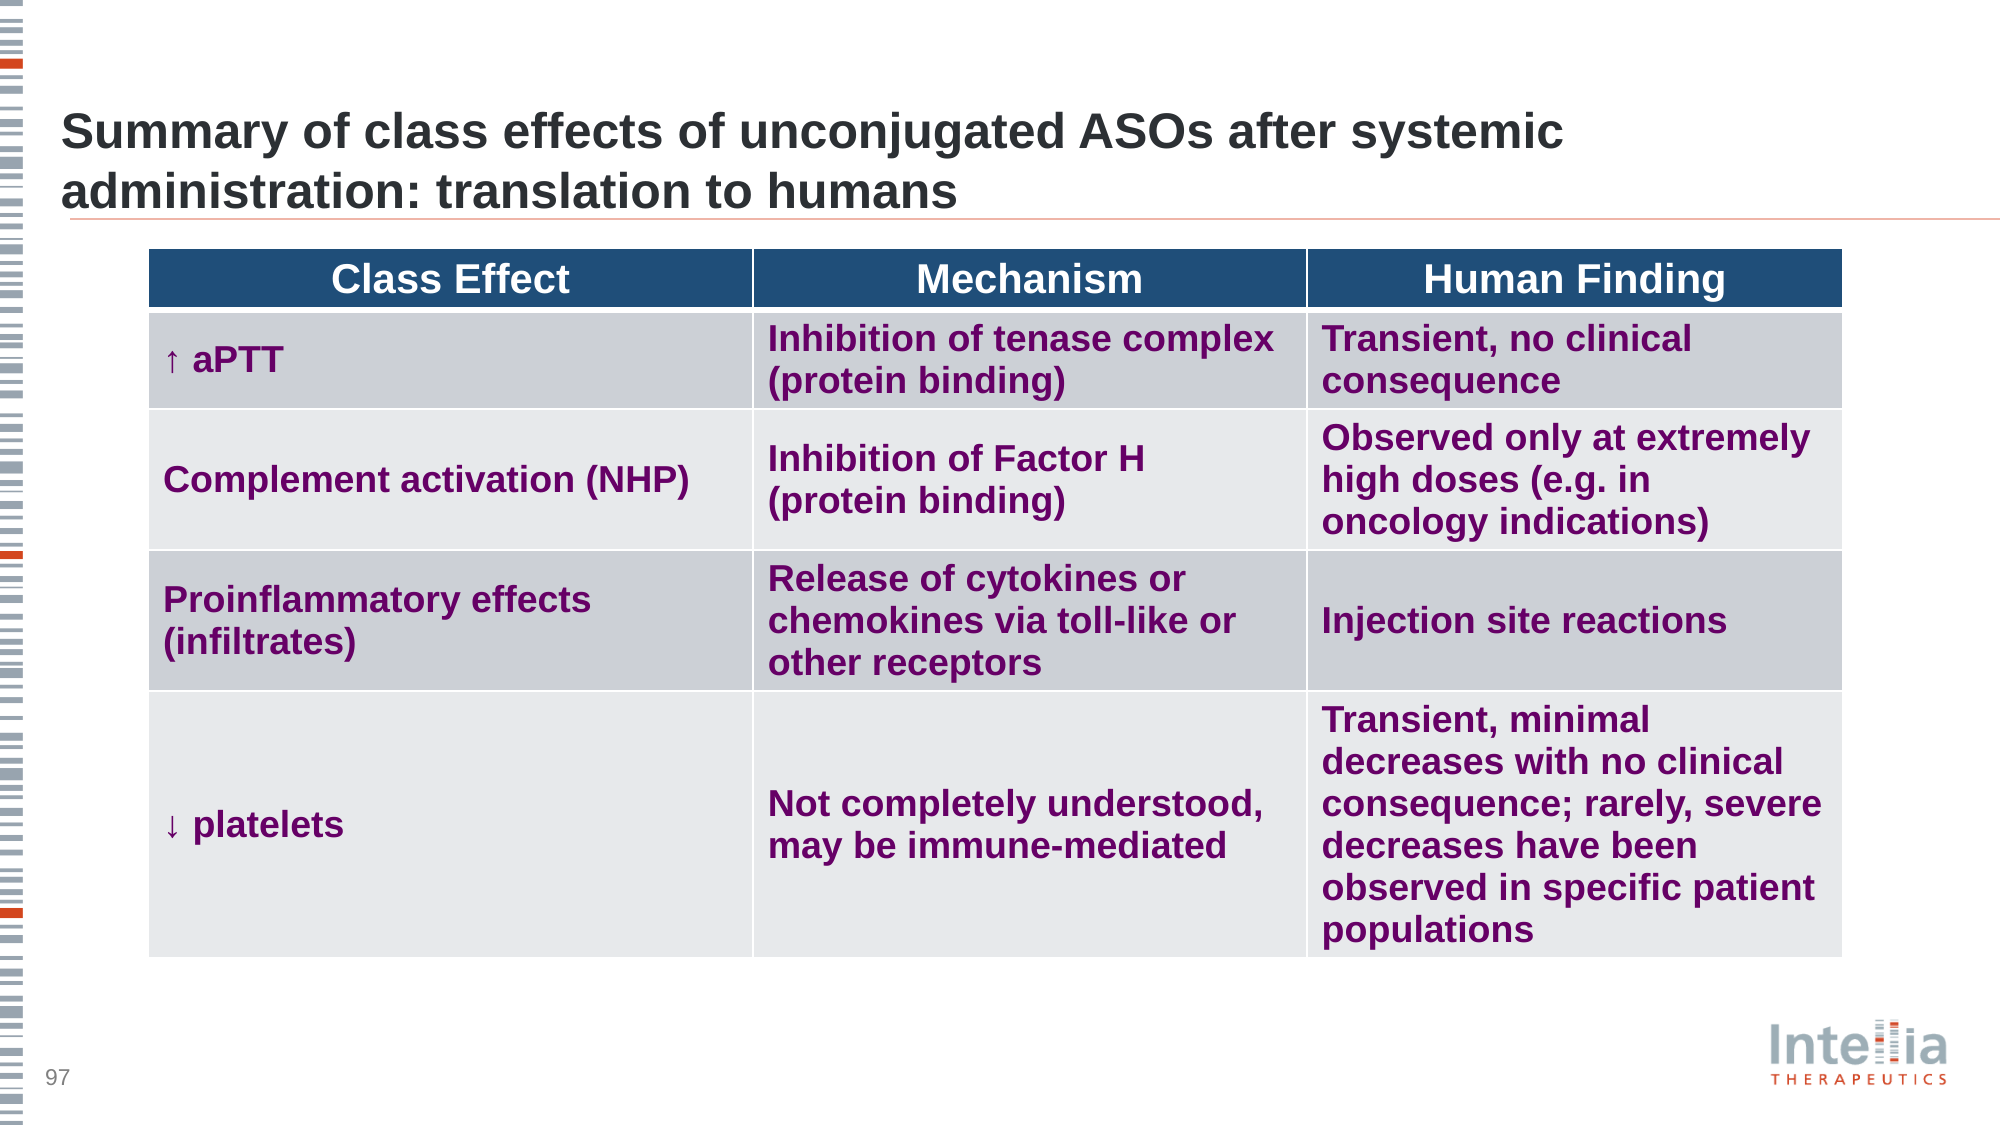

97
# Summary of class effects of unconjugated ASOs after systemic administration: translation to humans
| Class Effect | Mechanism | Human Finding |
| --- | --- | --- |
| ↑ aPTT | Inhibition of tenase complex (protein binding) | Transient, no clinical consequence |
| Complement activation (NHP) | Inhibition of Factor H (protein binding) | Observed only at extremely high doses (e.g. in oncology indications) |
| Proinflammatory effects (infiltrates) | Release of cytokines or chemokines via toll-like or other receptors | Injection site reactions |
| ↓ platelets | Not completely understood, may be immune-mediated | Transient, minimal decreases with no clinical consequence; rarely, severe decreases have been observed in specific patient populations |